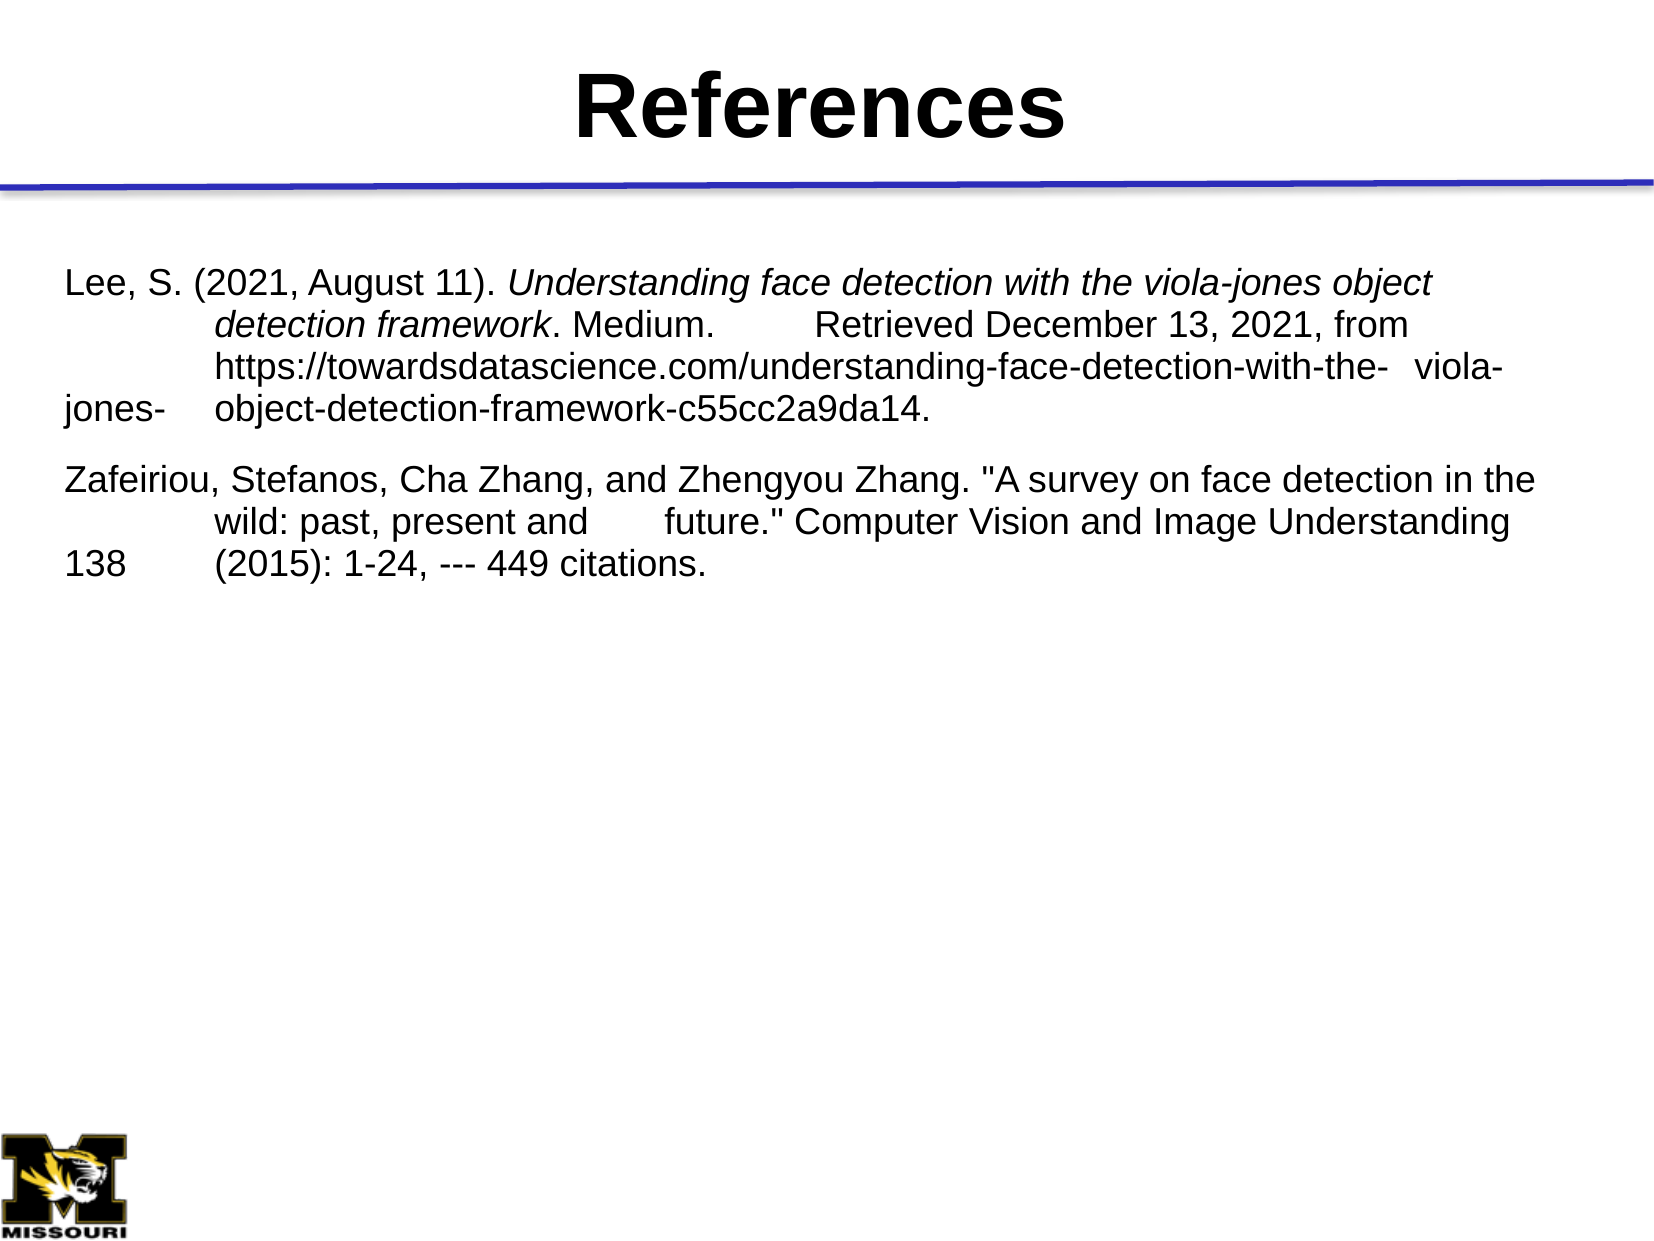

# References
Lee, S. (2021, August 11). Understanding face detection with the viola-jones object 	detection framework. Medium. 	Retrieved December 13, 2021, from 	https://towardsdatascience.com/understanding-face-detection-with-the-	viola-jones-	object-detection-framework-c55cc2a9da14.
Zafeiriou, Stefanos, Cha Zhang, and Zhengyou Zhang. "A survey on face detection in the 	wild: past, present and  	future." Computer Vision and Image Understanding 138 	(2015): 1-24, --- 449 citations.